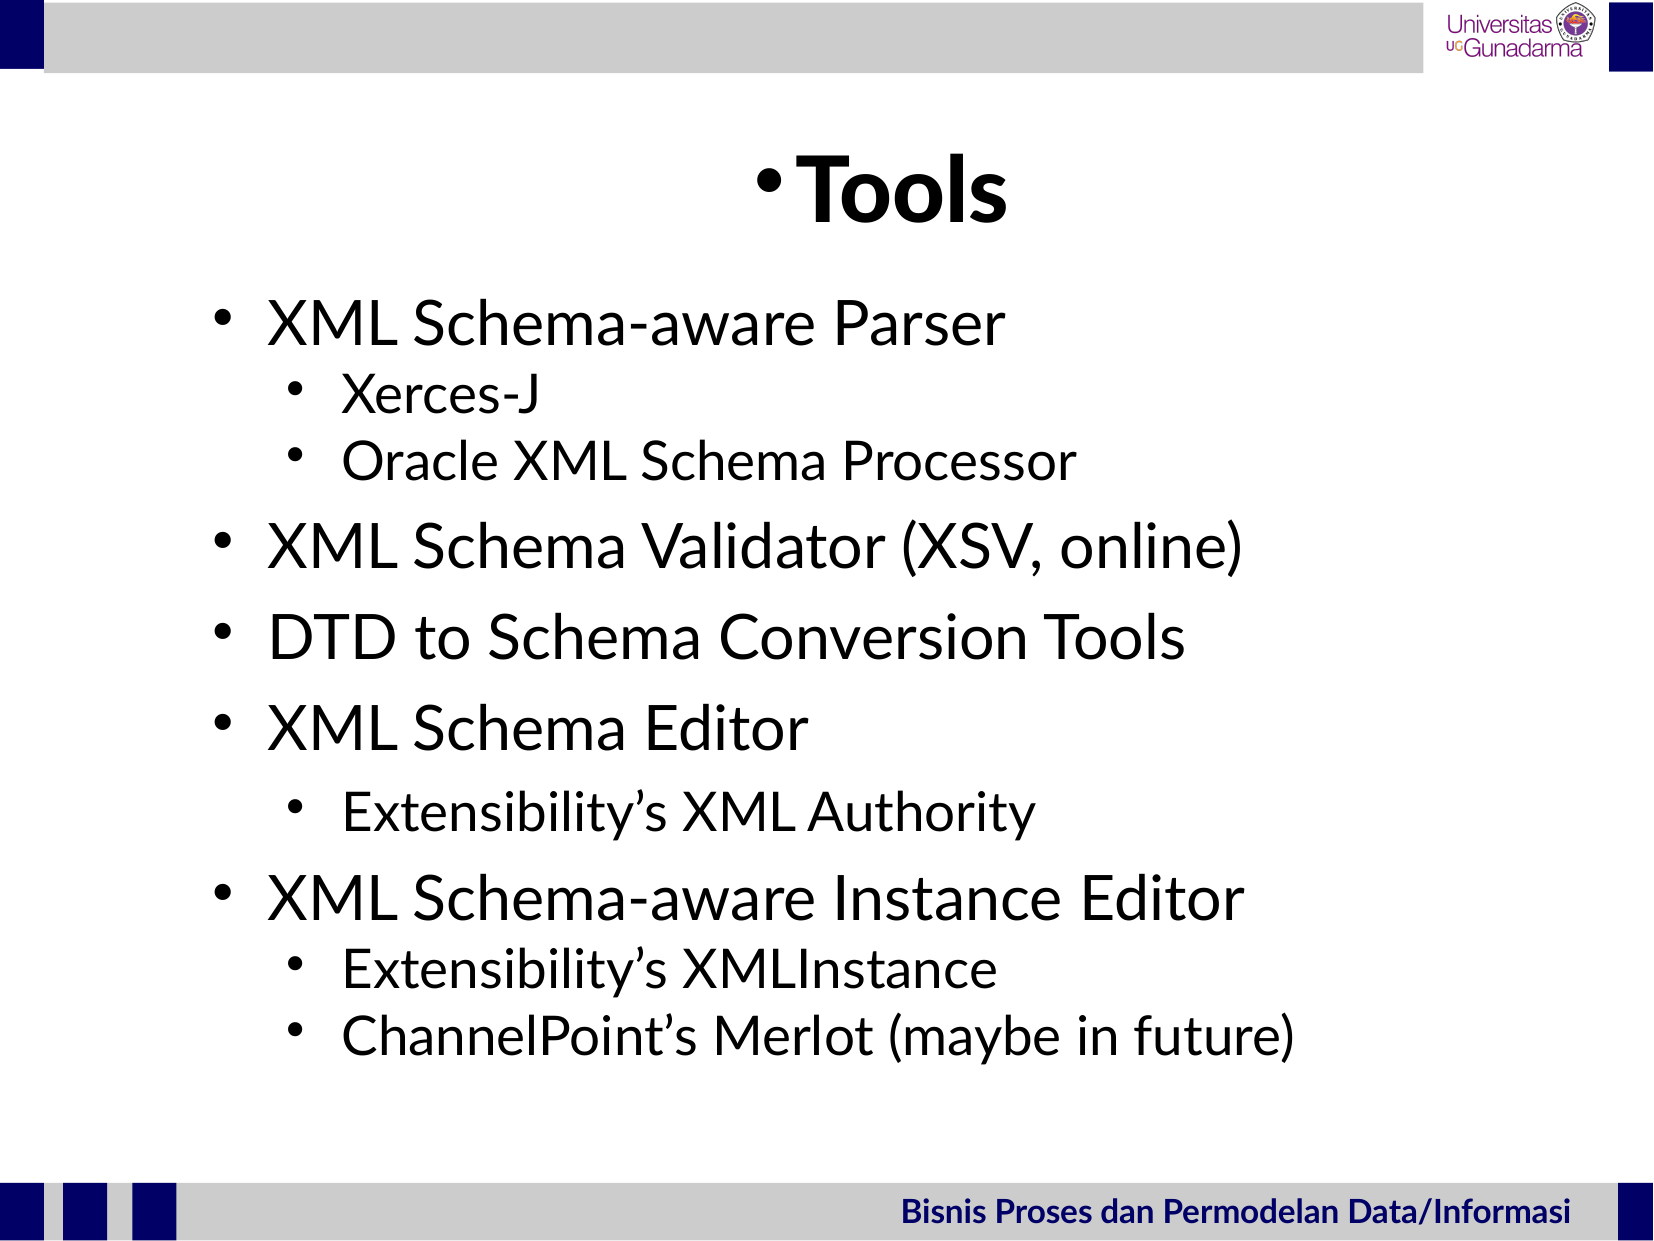

Tools
XML Schema-aware Parser
Xerces-J
Oracle XML Schema Processor
XML Schema Validator (XSV, online)
DTD to Schema Conversion Tools
XML Schema Editor
Extensibility’s XML Authority
XML Schema-aware Instance Editor
Extensibility’s XMLInstance
ChannelPoint’s Merlot (maybe in future)